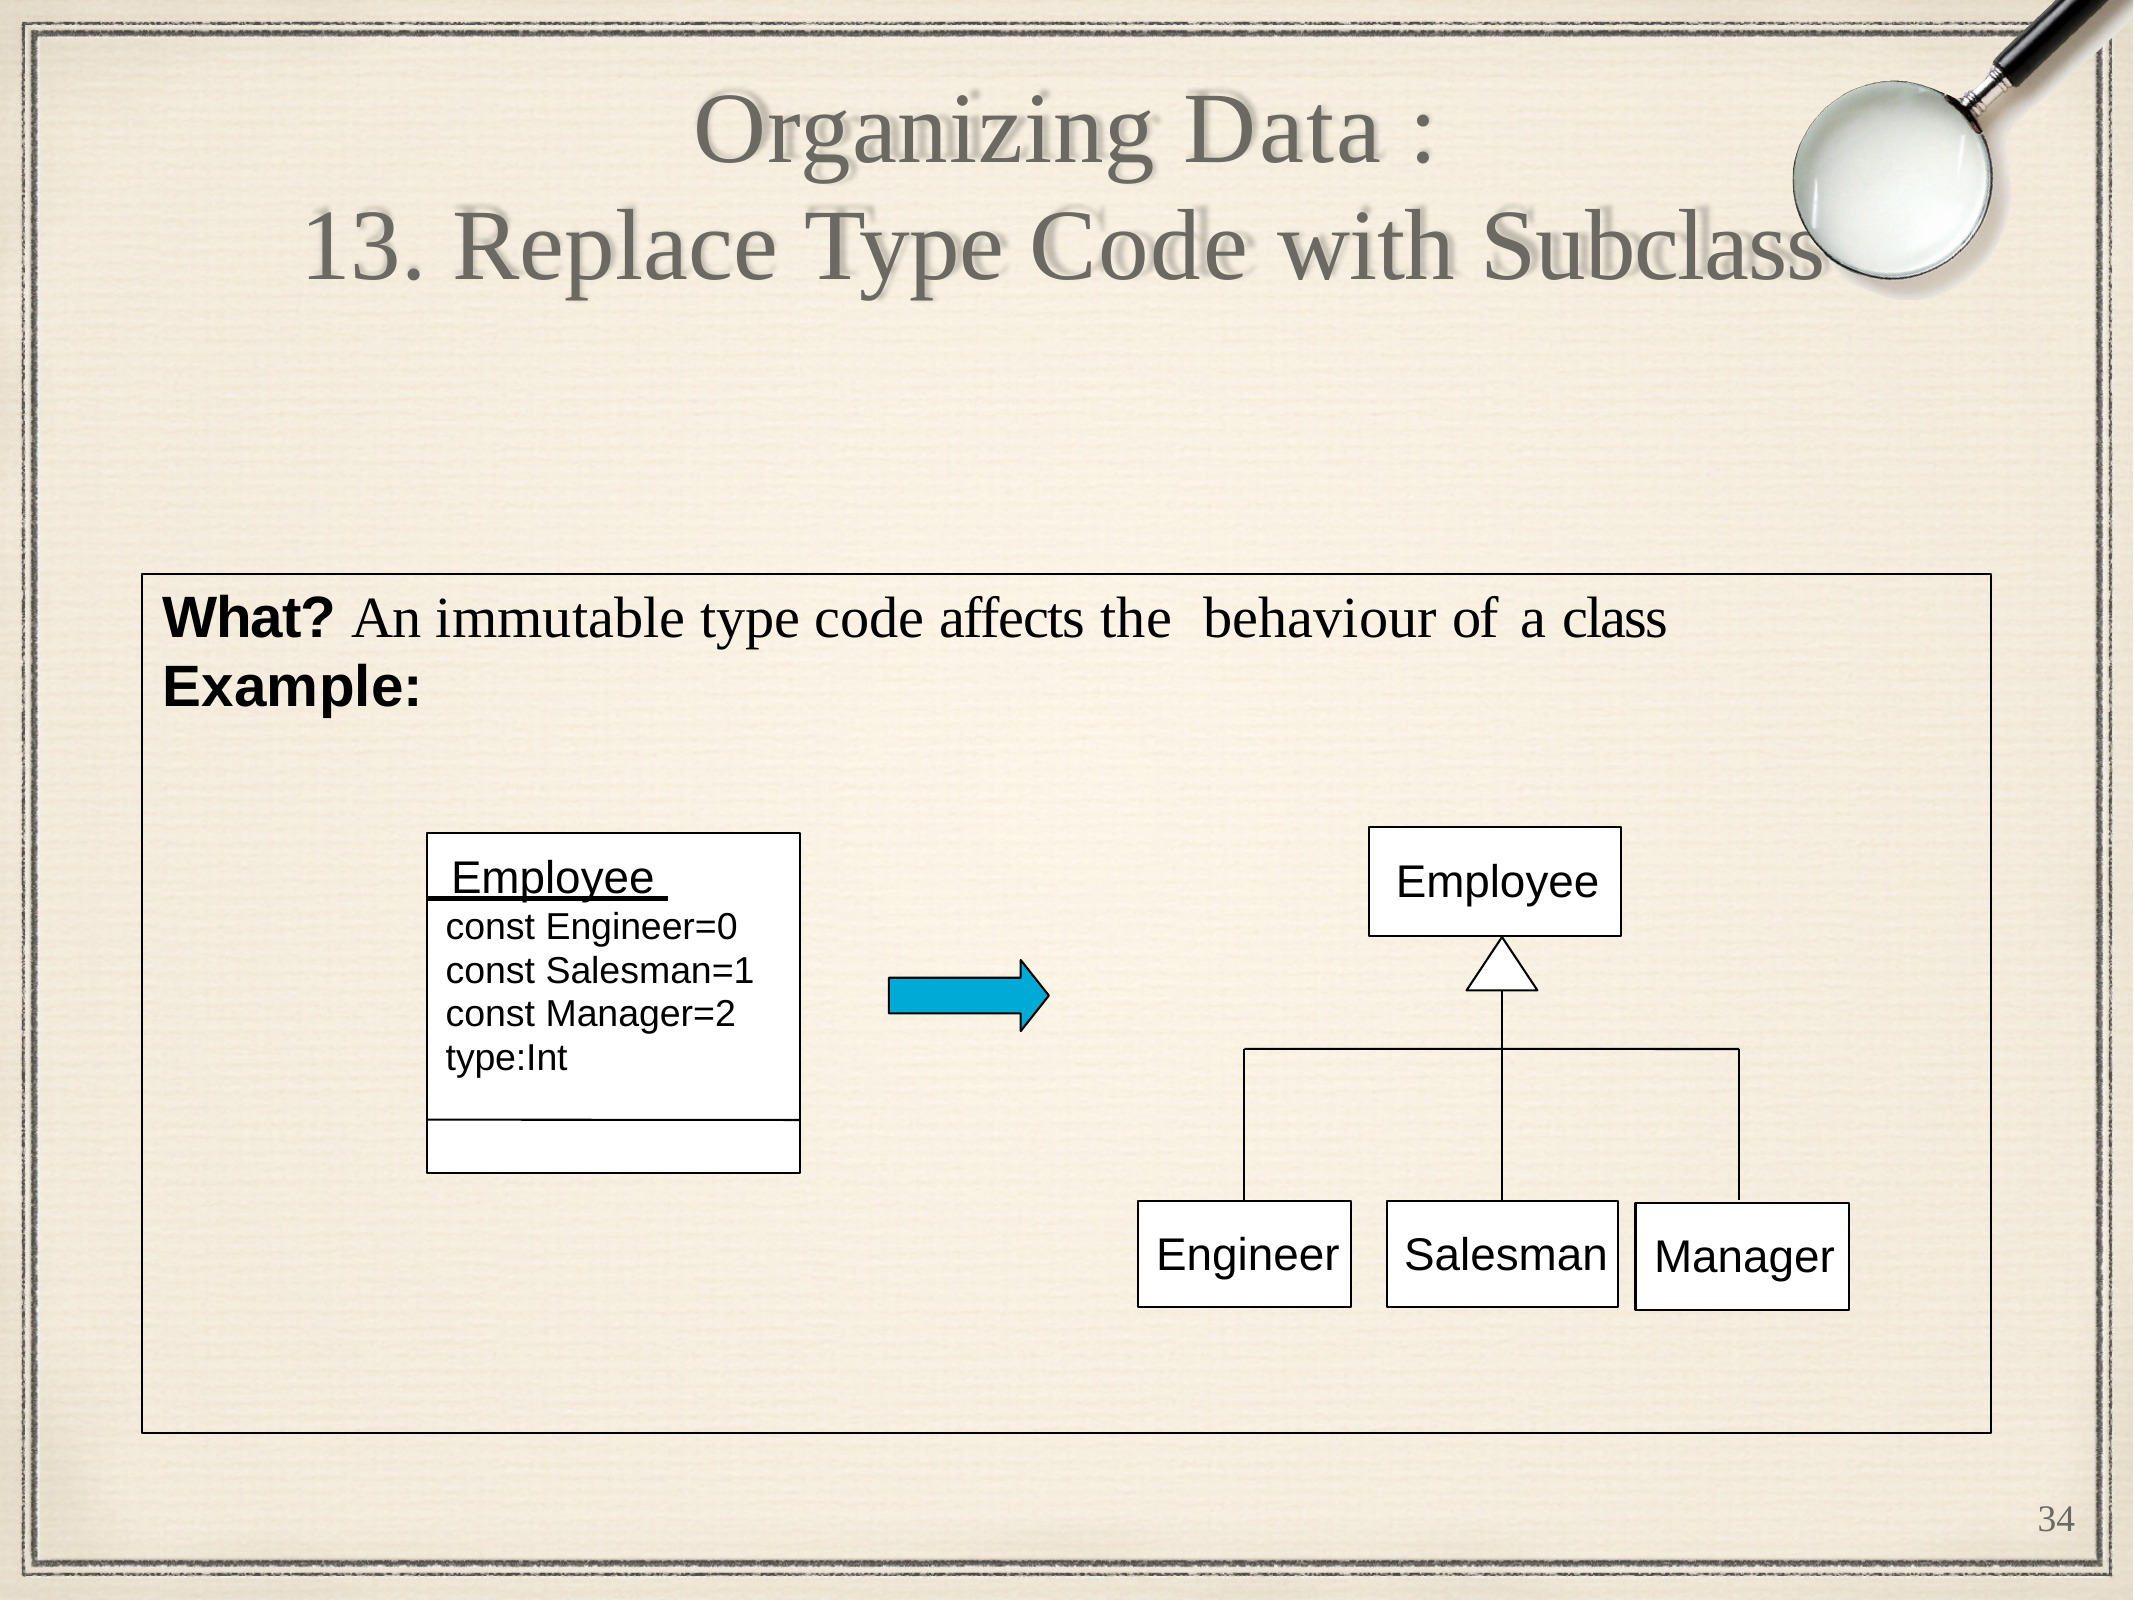

# Organizing Data :

13. Replace Type Code with Subclass

What? An immutable type code affects the	behaviour of	a class
Example:

Employee

  Employee 	 const Engineer=0  const Salesman=1  const Manager=2  type:Int

Engineer
Salesman
Manager
34